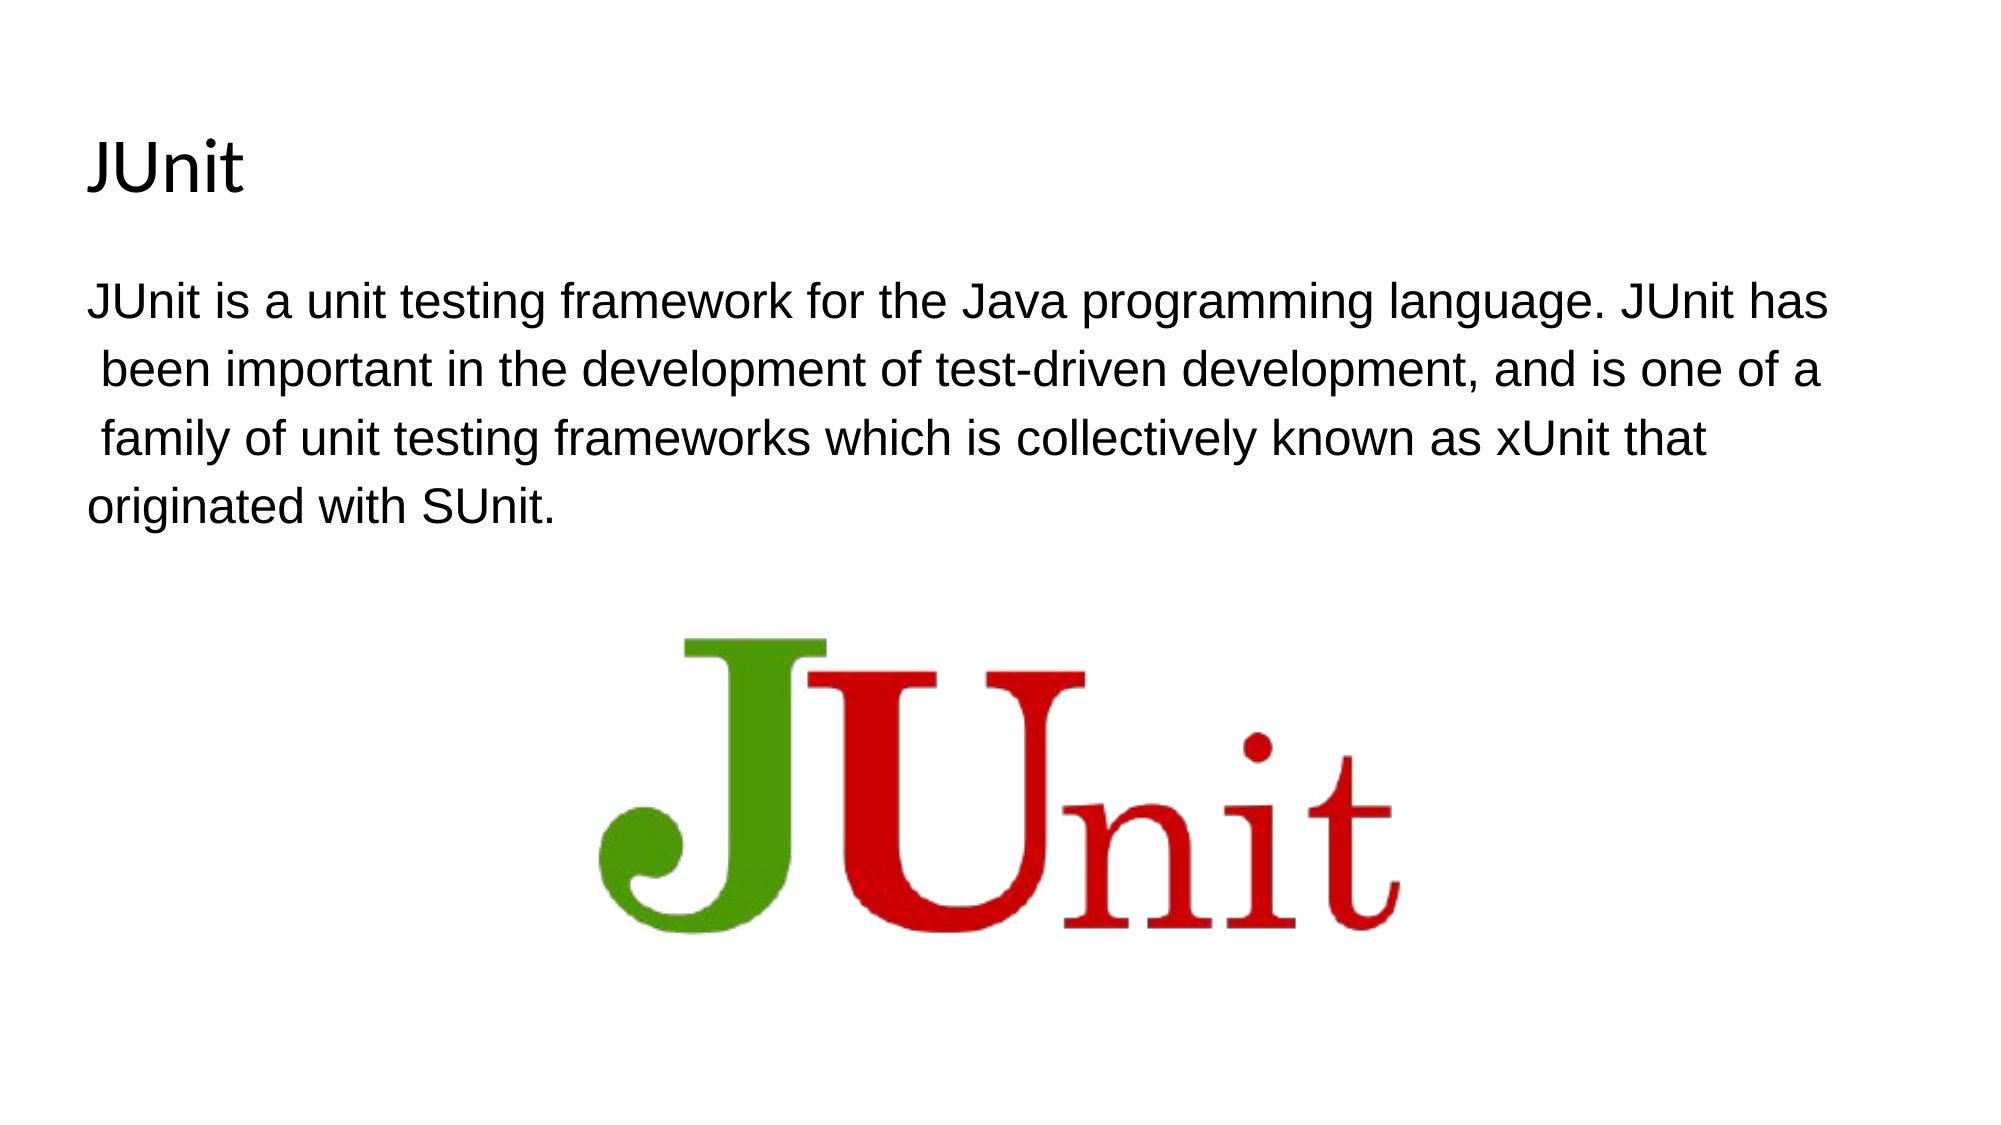

# JUnit
JUnit is a unit testing framework for the Java programming language. JUnit has  been important in the development of test-driven development, and is one of a  family of unit testing frameworks which is collectively known as xUnit that  originated with SUnit.